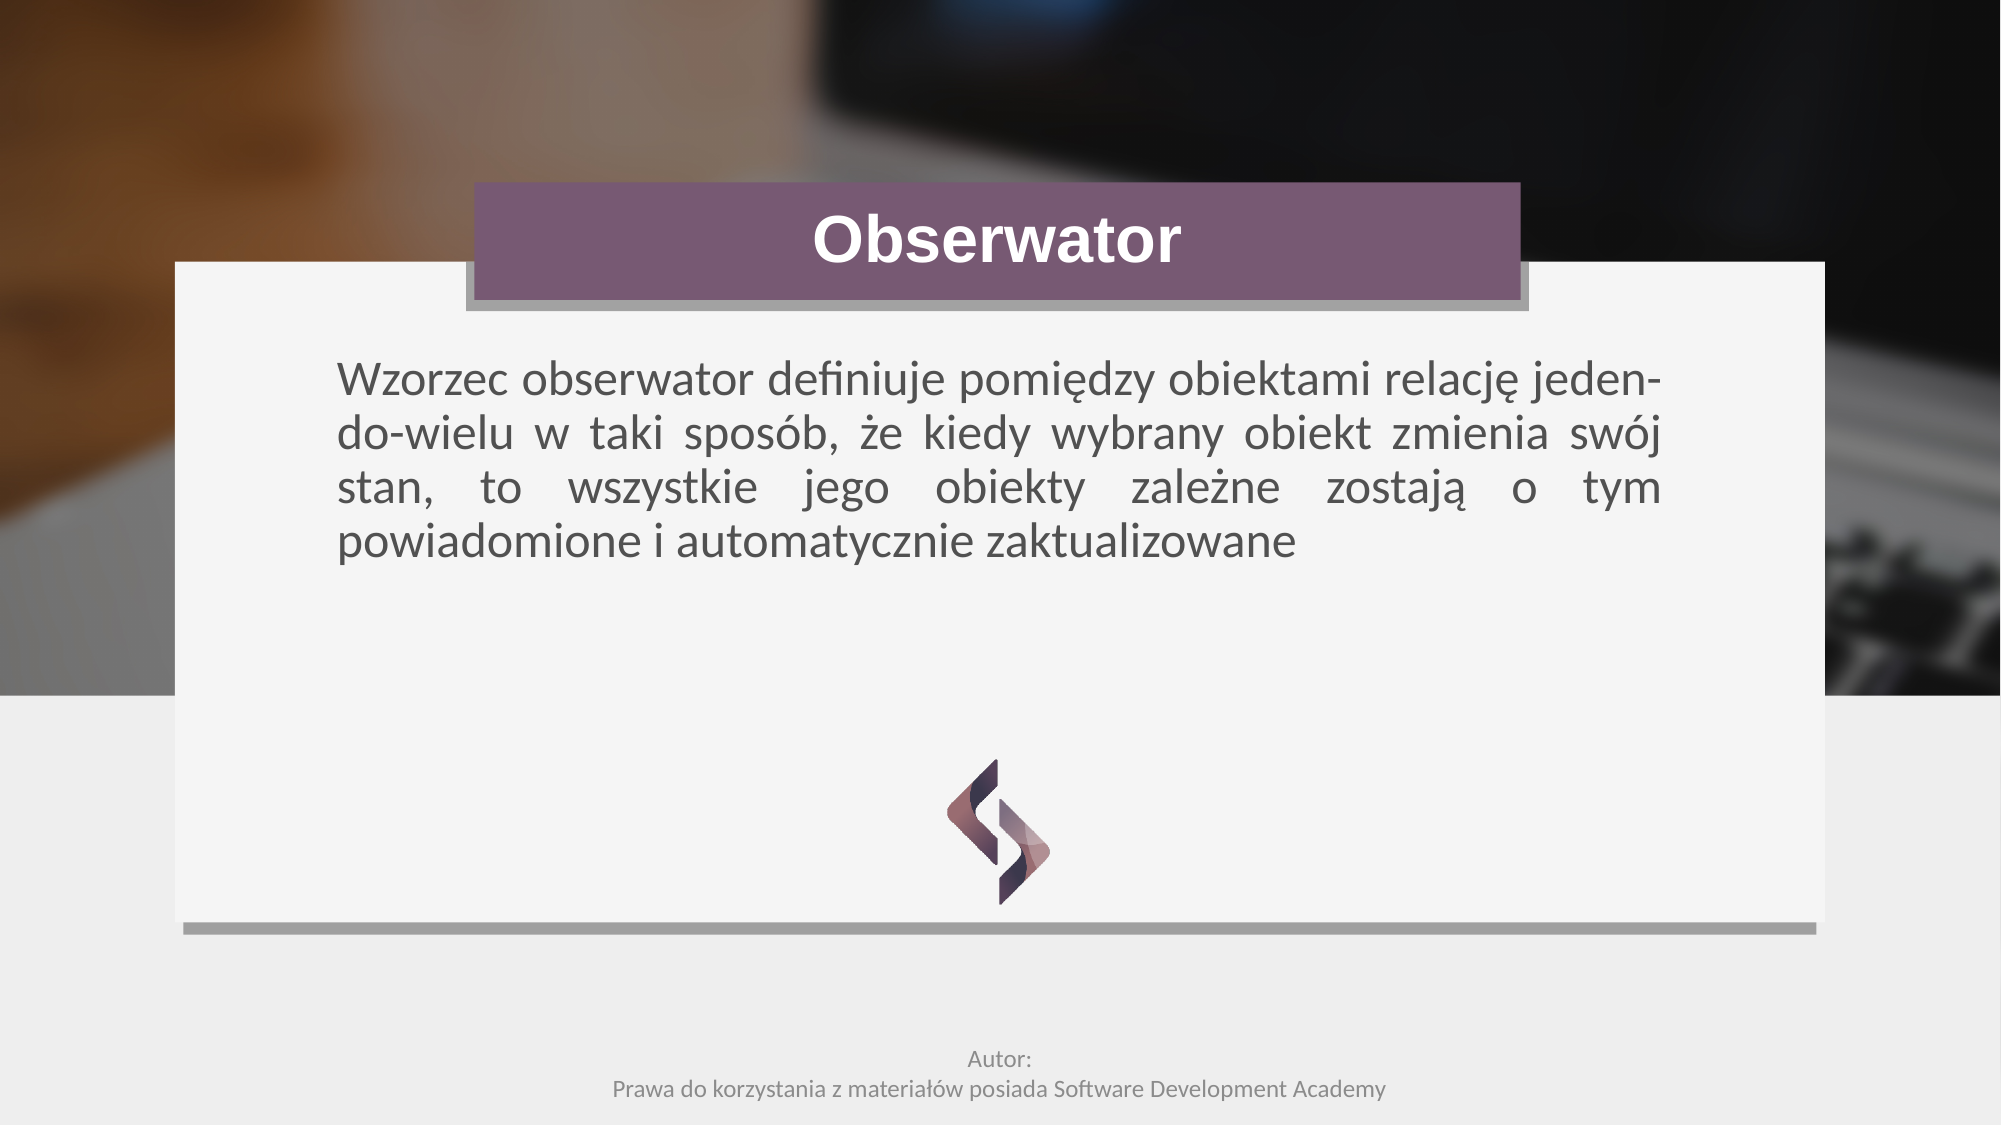

# Obserwator
Wzorzec obserwator definiuje pomiędzy obiektami relację jeden-do-wielu w taki sposób, że kiedy wybrany obiekt zmienia swój stan, to wszystkie jego obiekty zależne zostają o tym powiadomione i automatycznie zaktualizowane

Autor:
Prawa do korzystania z materiałów posiada Software Development Academy